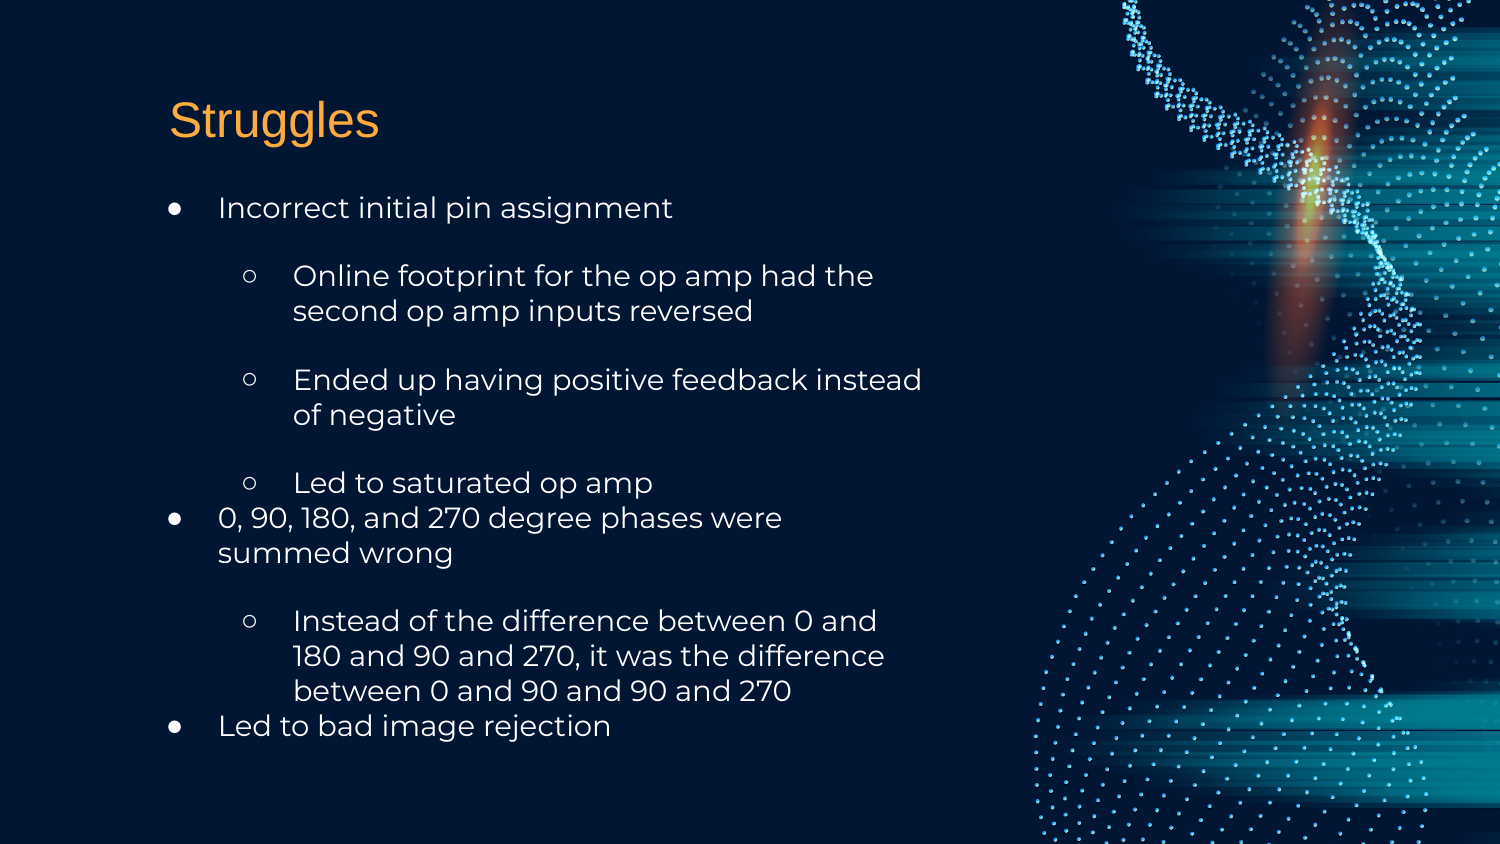

# Struggles
Incorrect initial pin assignment
Online footprint for the op amp had the second op amp inputs reversed
Ended up having positive feedback instead of negative
Led to saturated op amp
0, 90, 180, and 270 degree phases were summed wrong
Instead of the difference between 0 and 180 and 90 and 270, it was the difference between 0 and 90 and 90 and 270
Led to bad image rejection